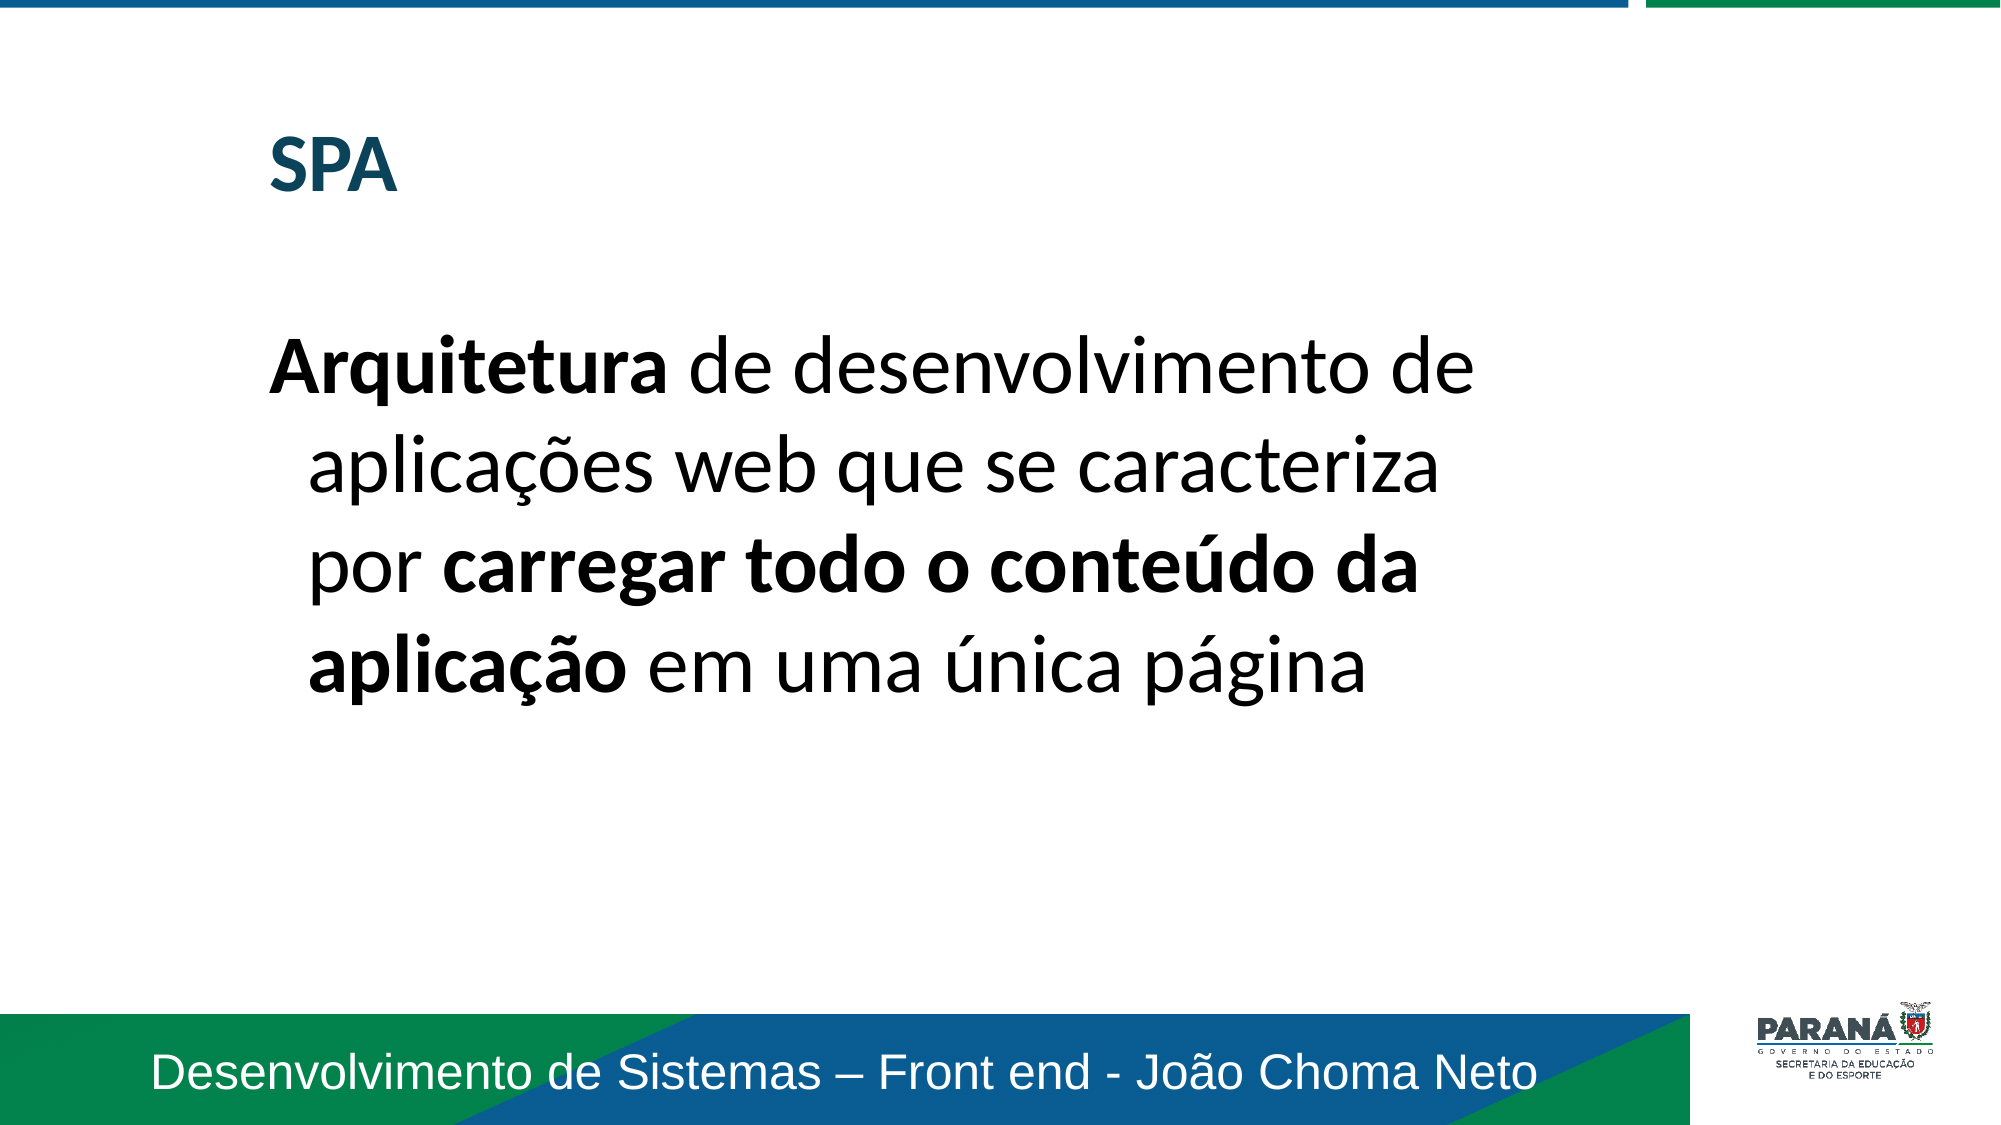

SPA
Arquitetura de desenvolvimento de aplicações web que se caracteriza por carregar todo o conteúdo da aplicação em uma única página